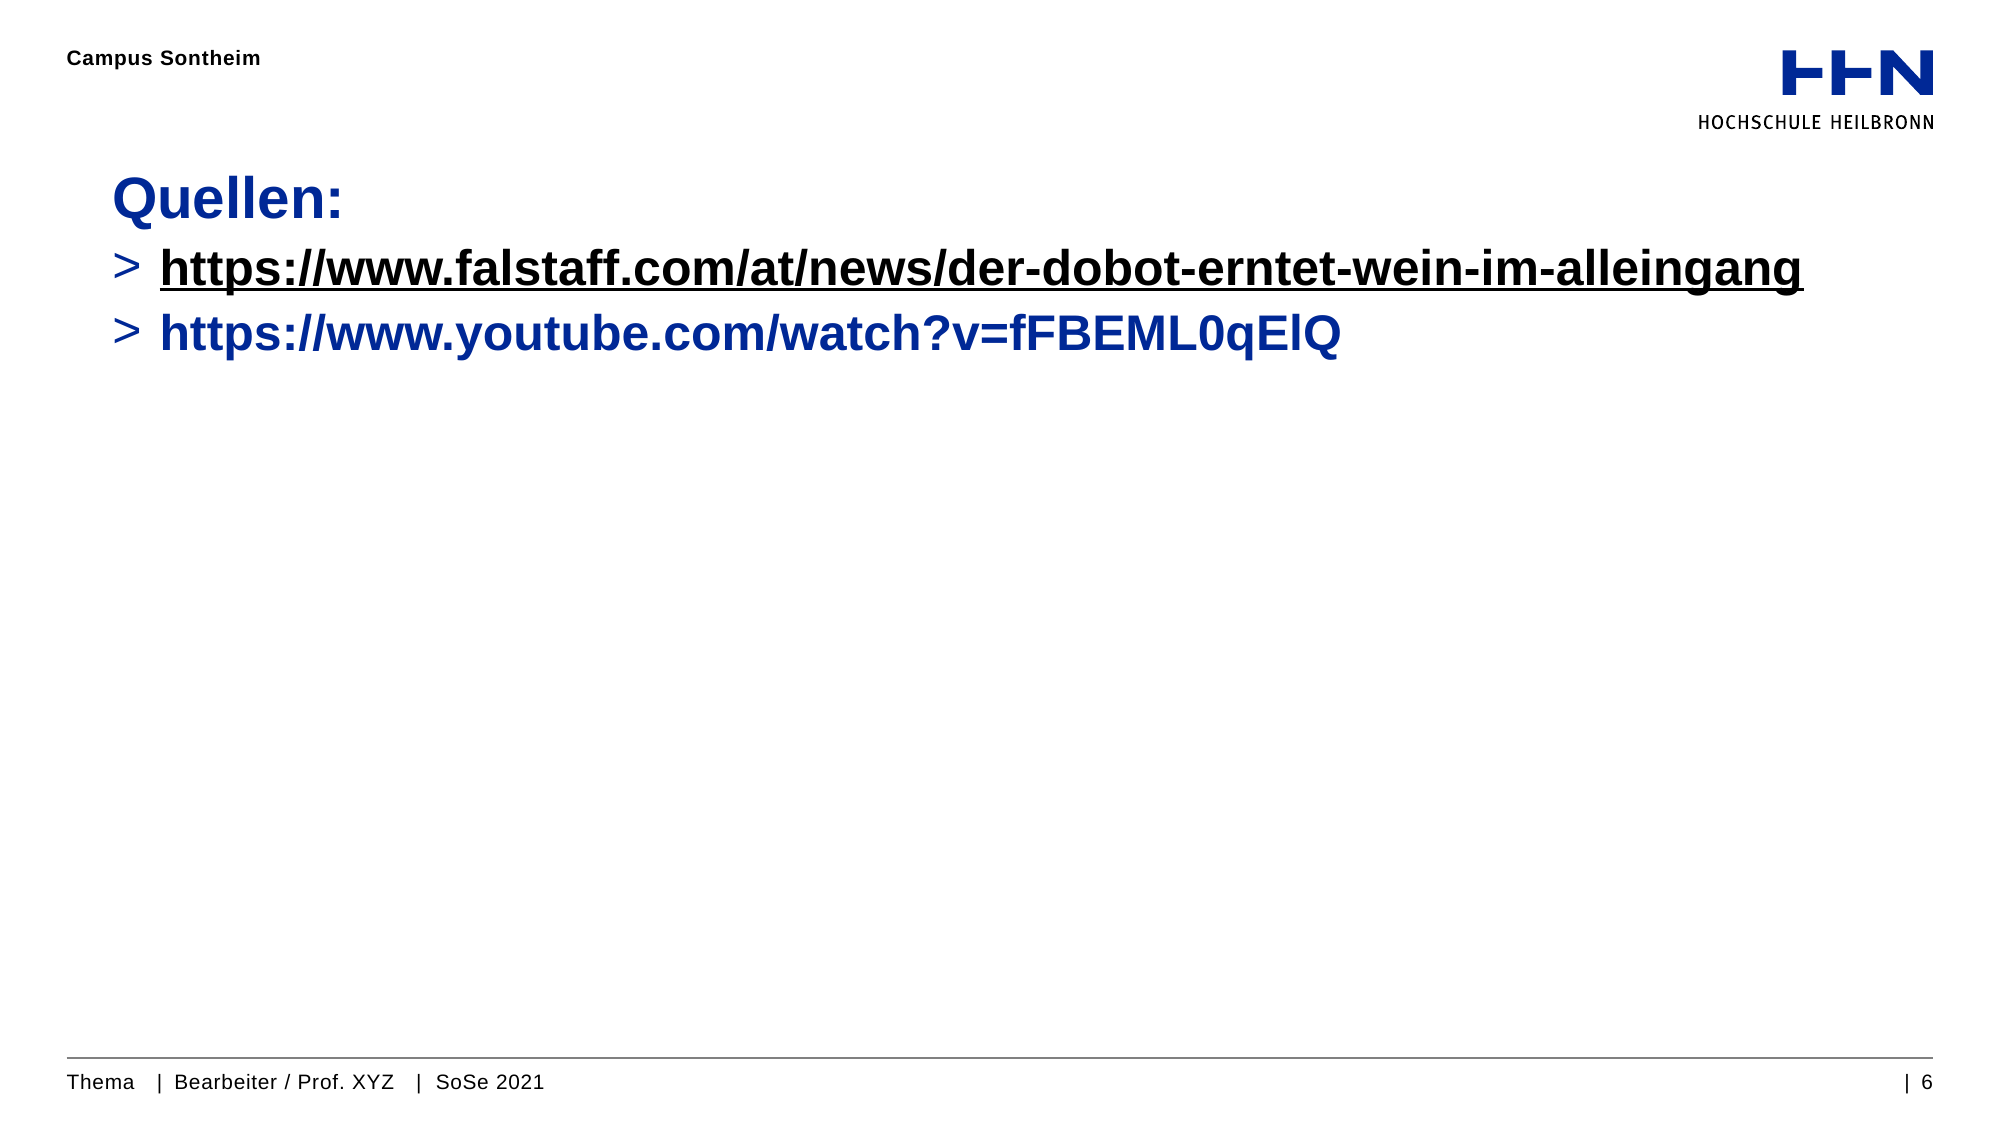

Campus Sontheim
Quellen:
https://www.falstaff.com/at/news/der-dobot-erntet-wein-im-alleingang
https://www.youtube.com/watch?v=fFBEML0qElQ
Thema | Bearbeiter / Prof. XYZ |  SoSe 2021
|  6